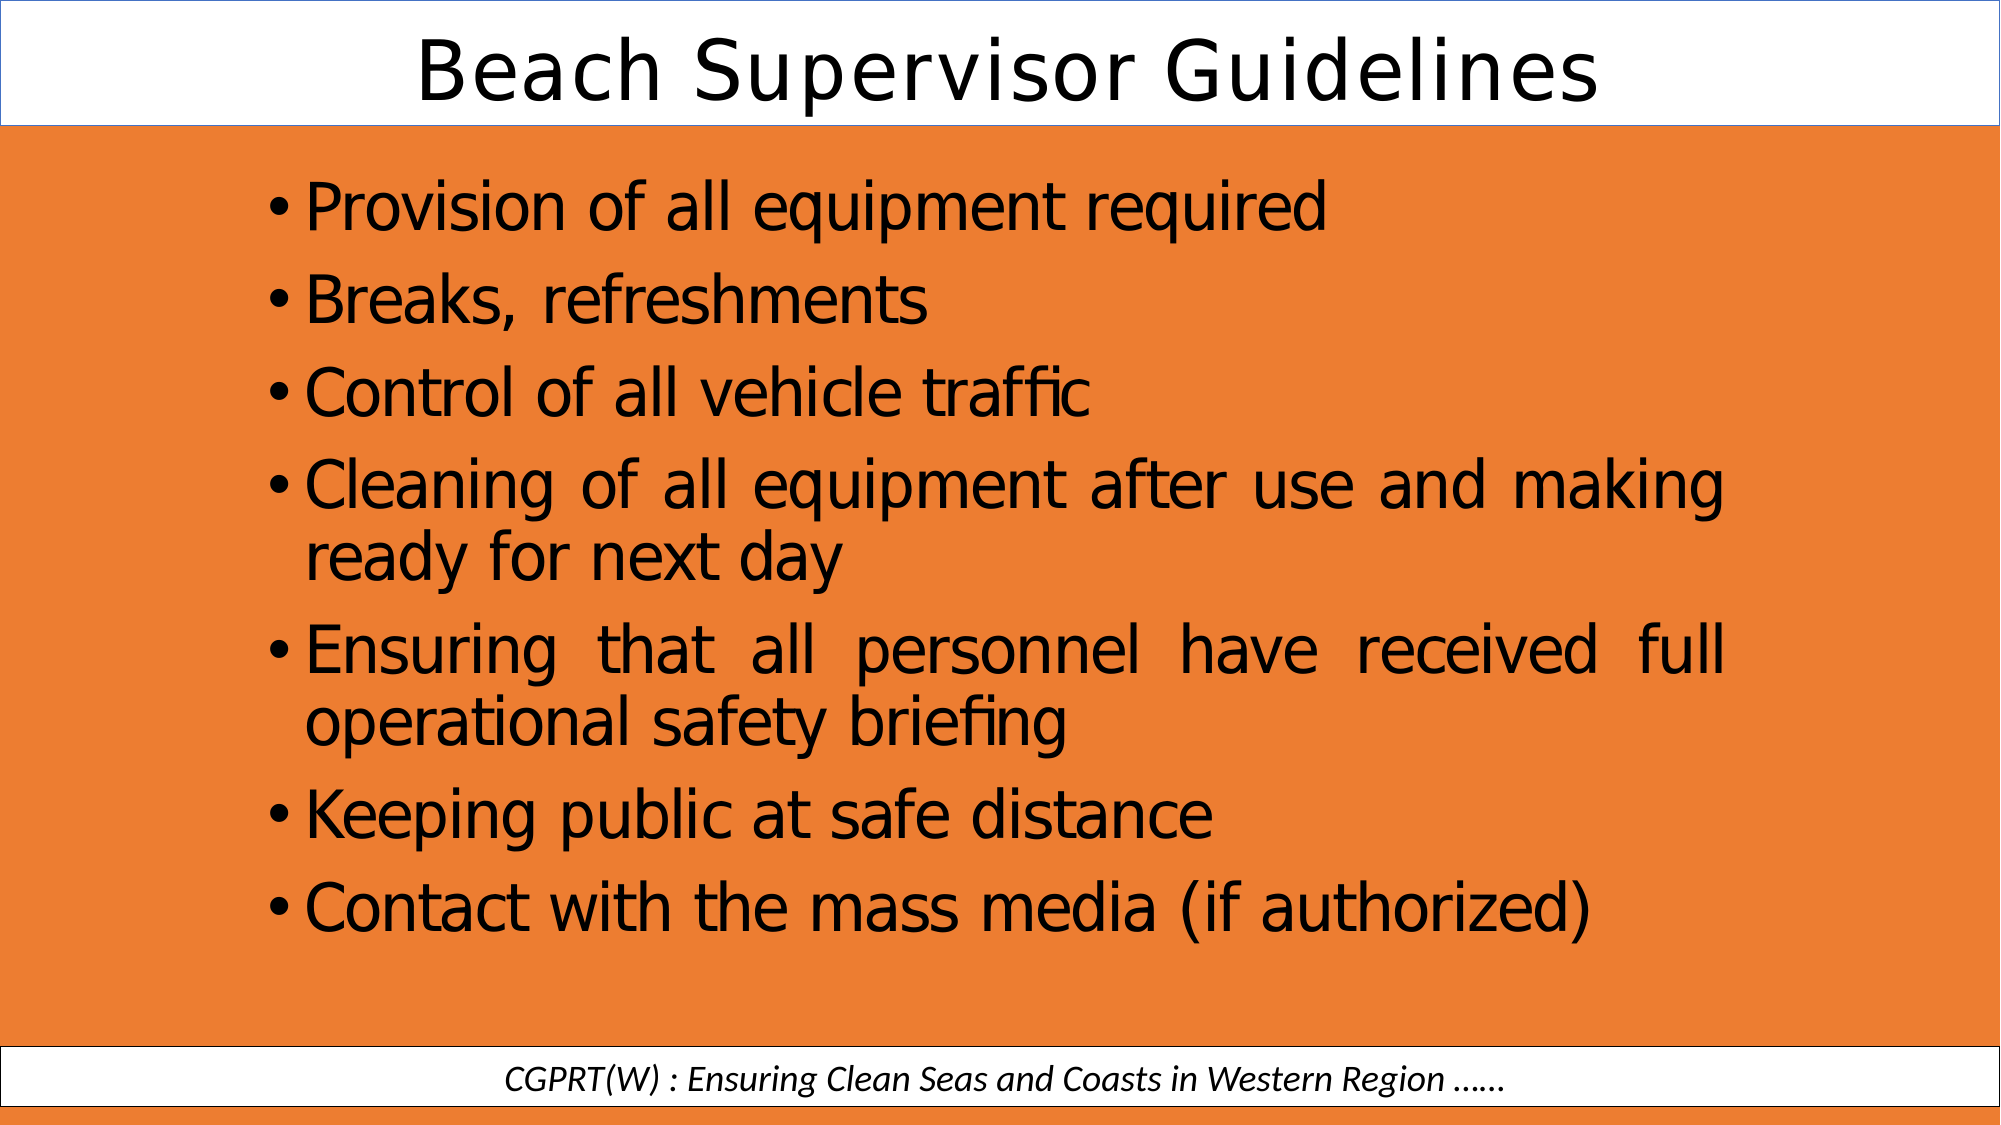

Beach Supervisor Guidelines
Provision of all equipment required
Breaks, refreshments
Control of all vehicle traffic
Cleaning of all equipment after use and making ready for next day
Ensuring that all personnel have received full operational safety briefing
Keeping public at safe distance
Contact with the mass media (if authorized)
 CGPRT(W) : Ensuring Clean Seas and Coasts in Western Region ……